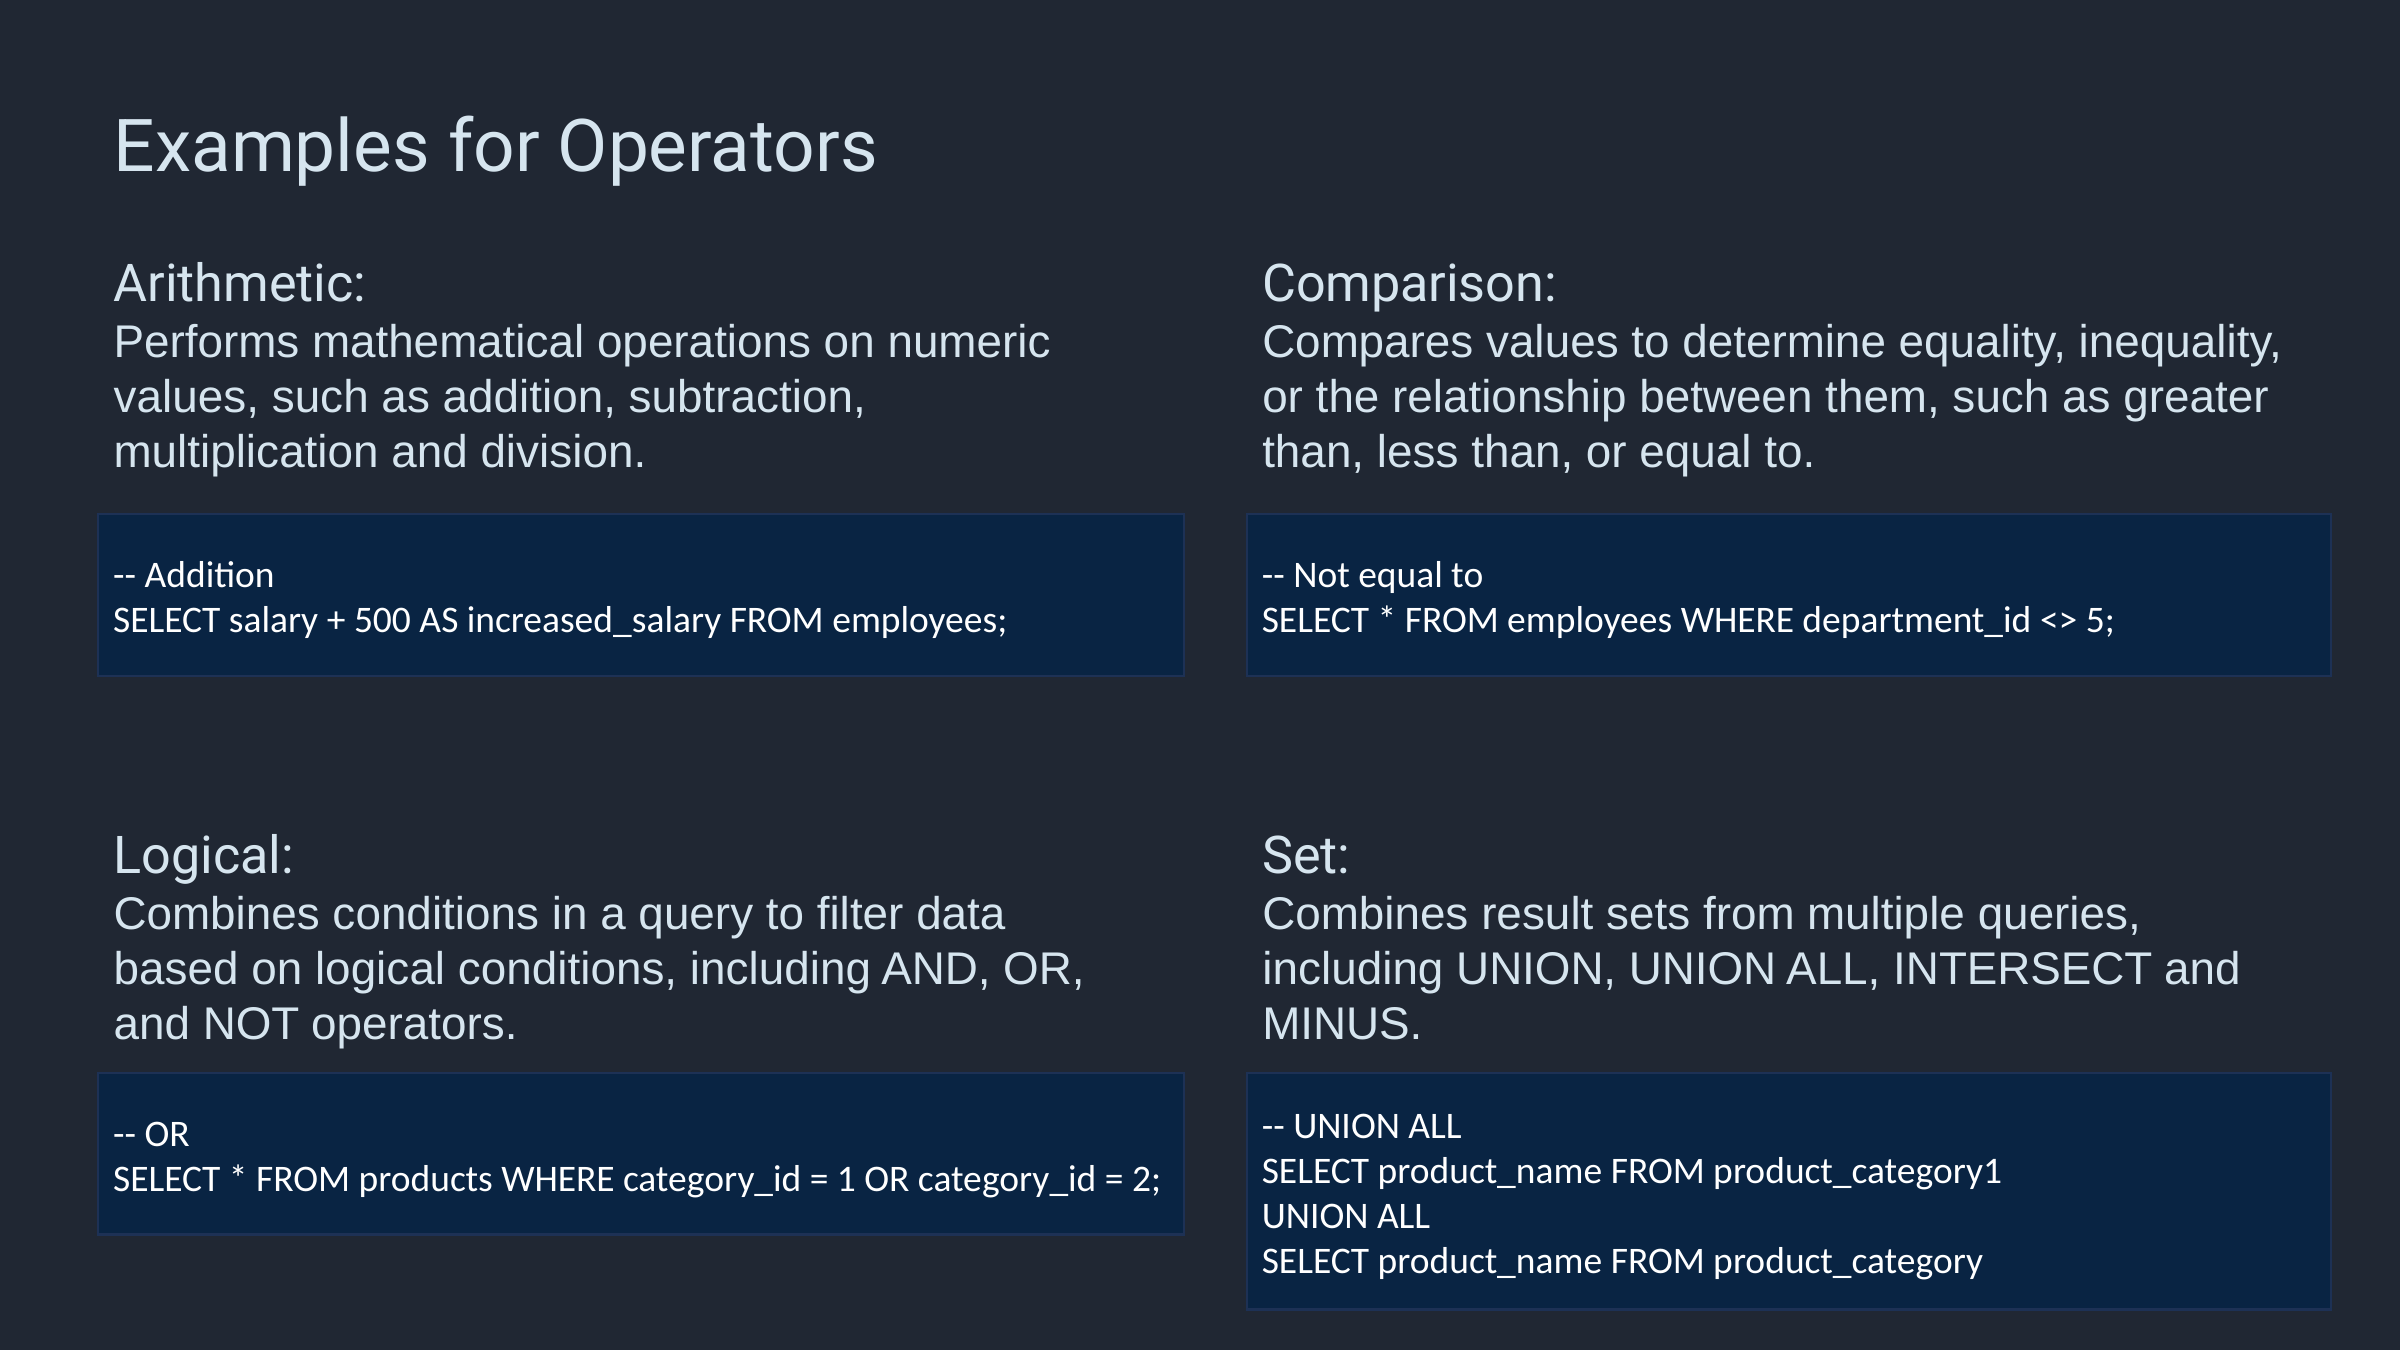

Examples for Operators
Arithmetic:
Performs mathematical operations on numeric values, such as addition, subtraction, multiplication and division.
Comparison:
Compares values to determine equality, inequality, or the relationship between them, such as greater than, less than, or equal to.
-- Addition
SELECT salary + 500 AS increased_salary FROM employees;
-- Not equal to
SELECT * FROM employees WHERE department_id <> 5;
Logical:
Combines conditions in a query to filter data based on logical conditions, including AND, OR, and NOT operators.
Set:
Combines result sets from multiple queries, including UNION, UNION ALL, INTERSECT and MINUS.
-- UNION ALL
SELECT product_name FROM product_category1
UNION ALL
SELECT product_name FROM product_category
-- OR
SELECT * FROM products WHERE category_id = 1 OR category_id = 2;